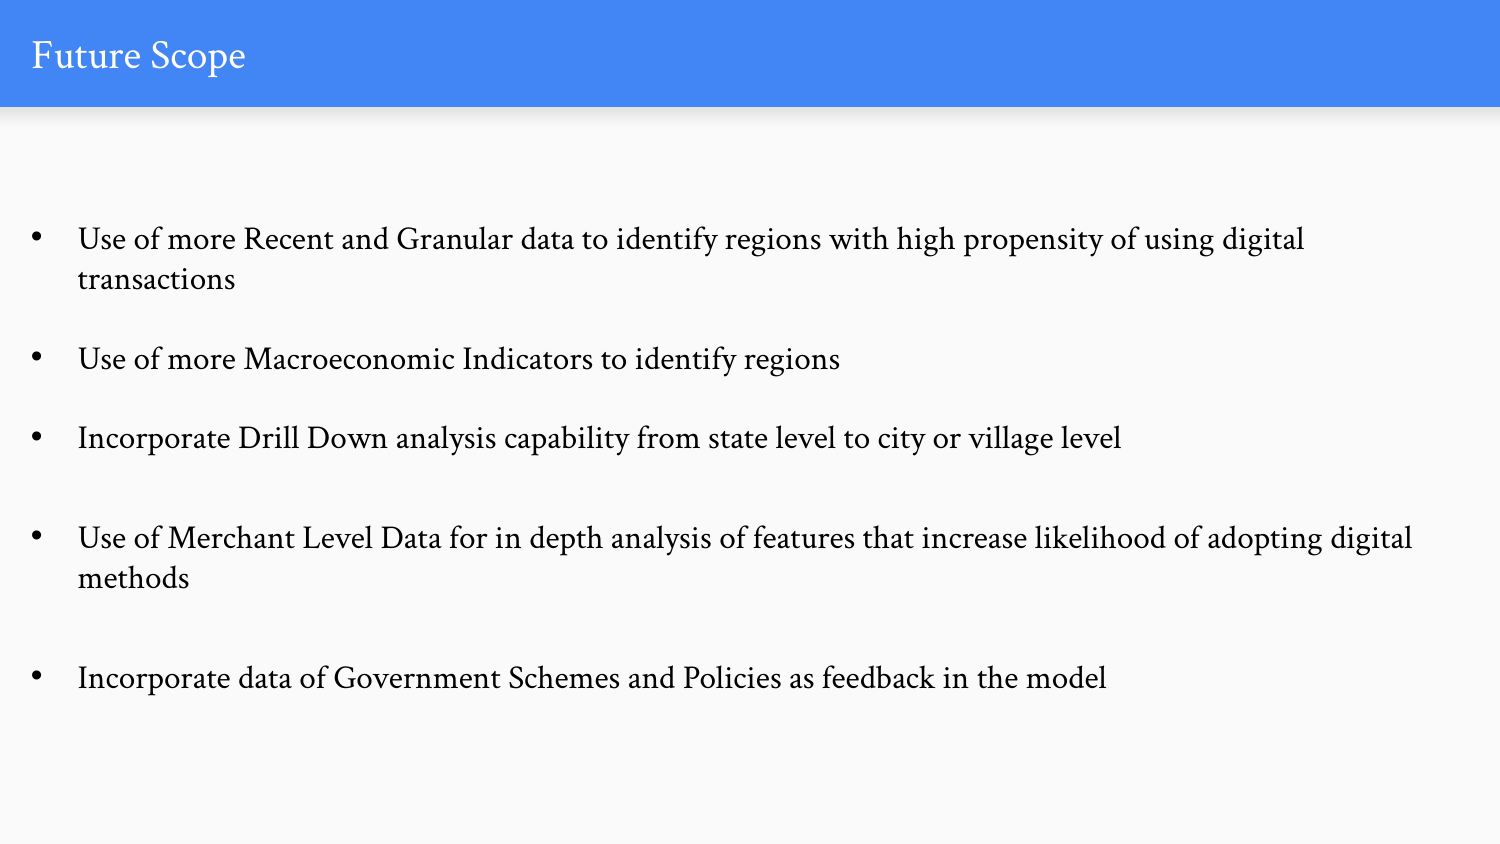

# Future Scope
Use of more Recent and Granular data to identify regions with high propensity of using digital transactions

Use of more Macroeconomic Indicators to identify regions

Incorporate Drill Down analysis capability from state level to city or village level
Use of Merchant Level Data for in depth analysis of features that increase likelihood of adopting digital methods
Incorporate data of Government Schemes and Policies as feedback in the model